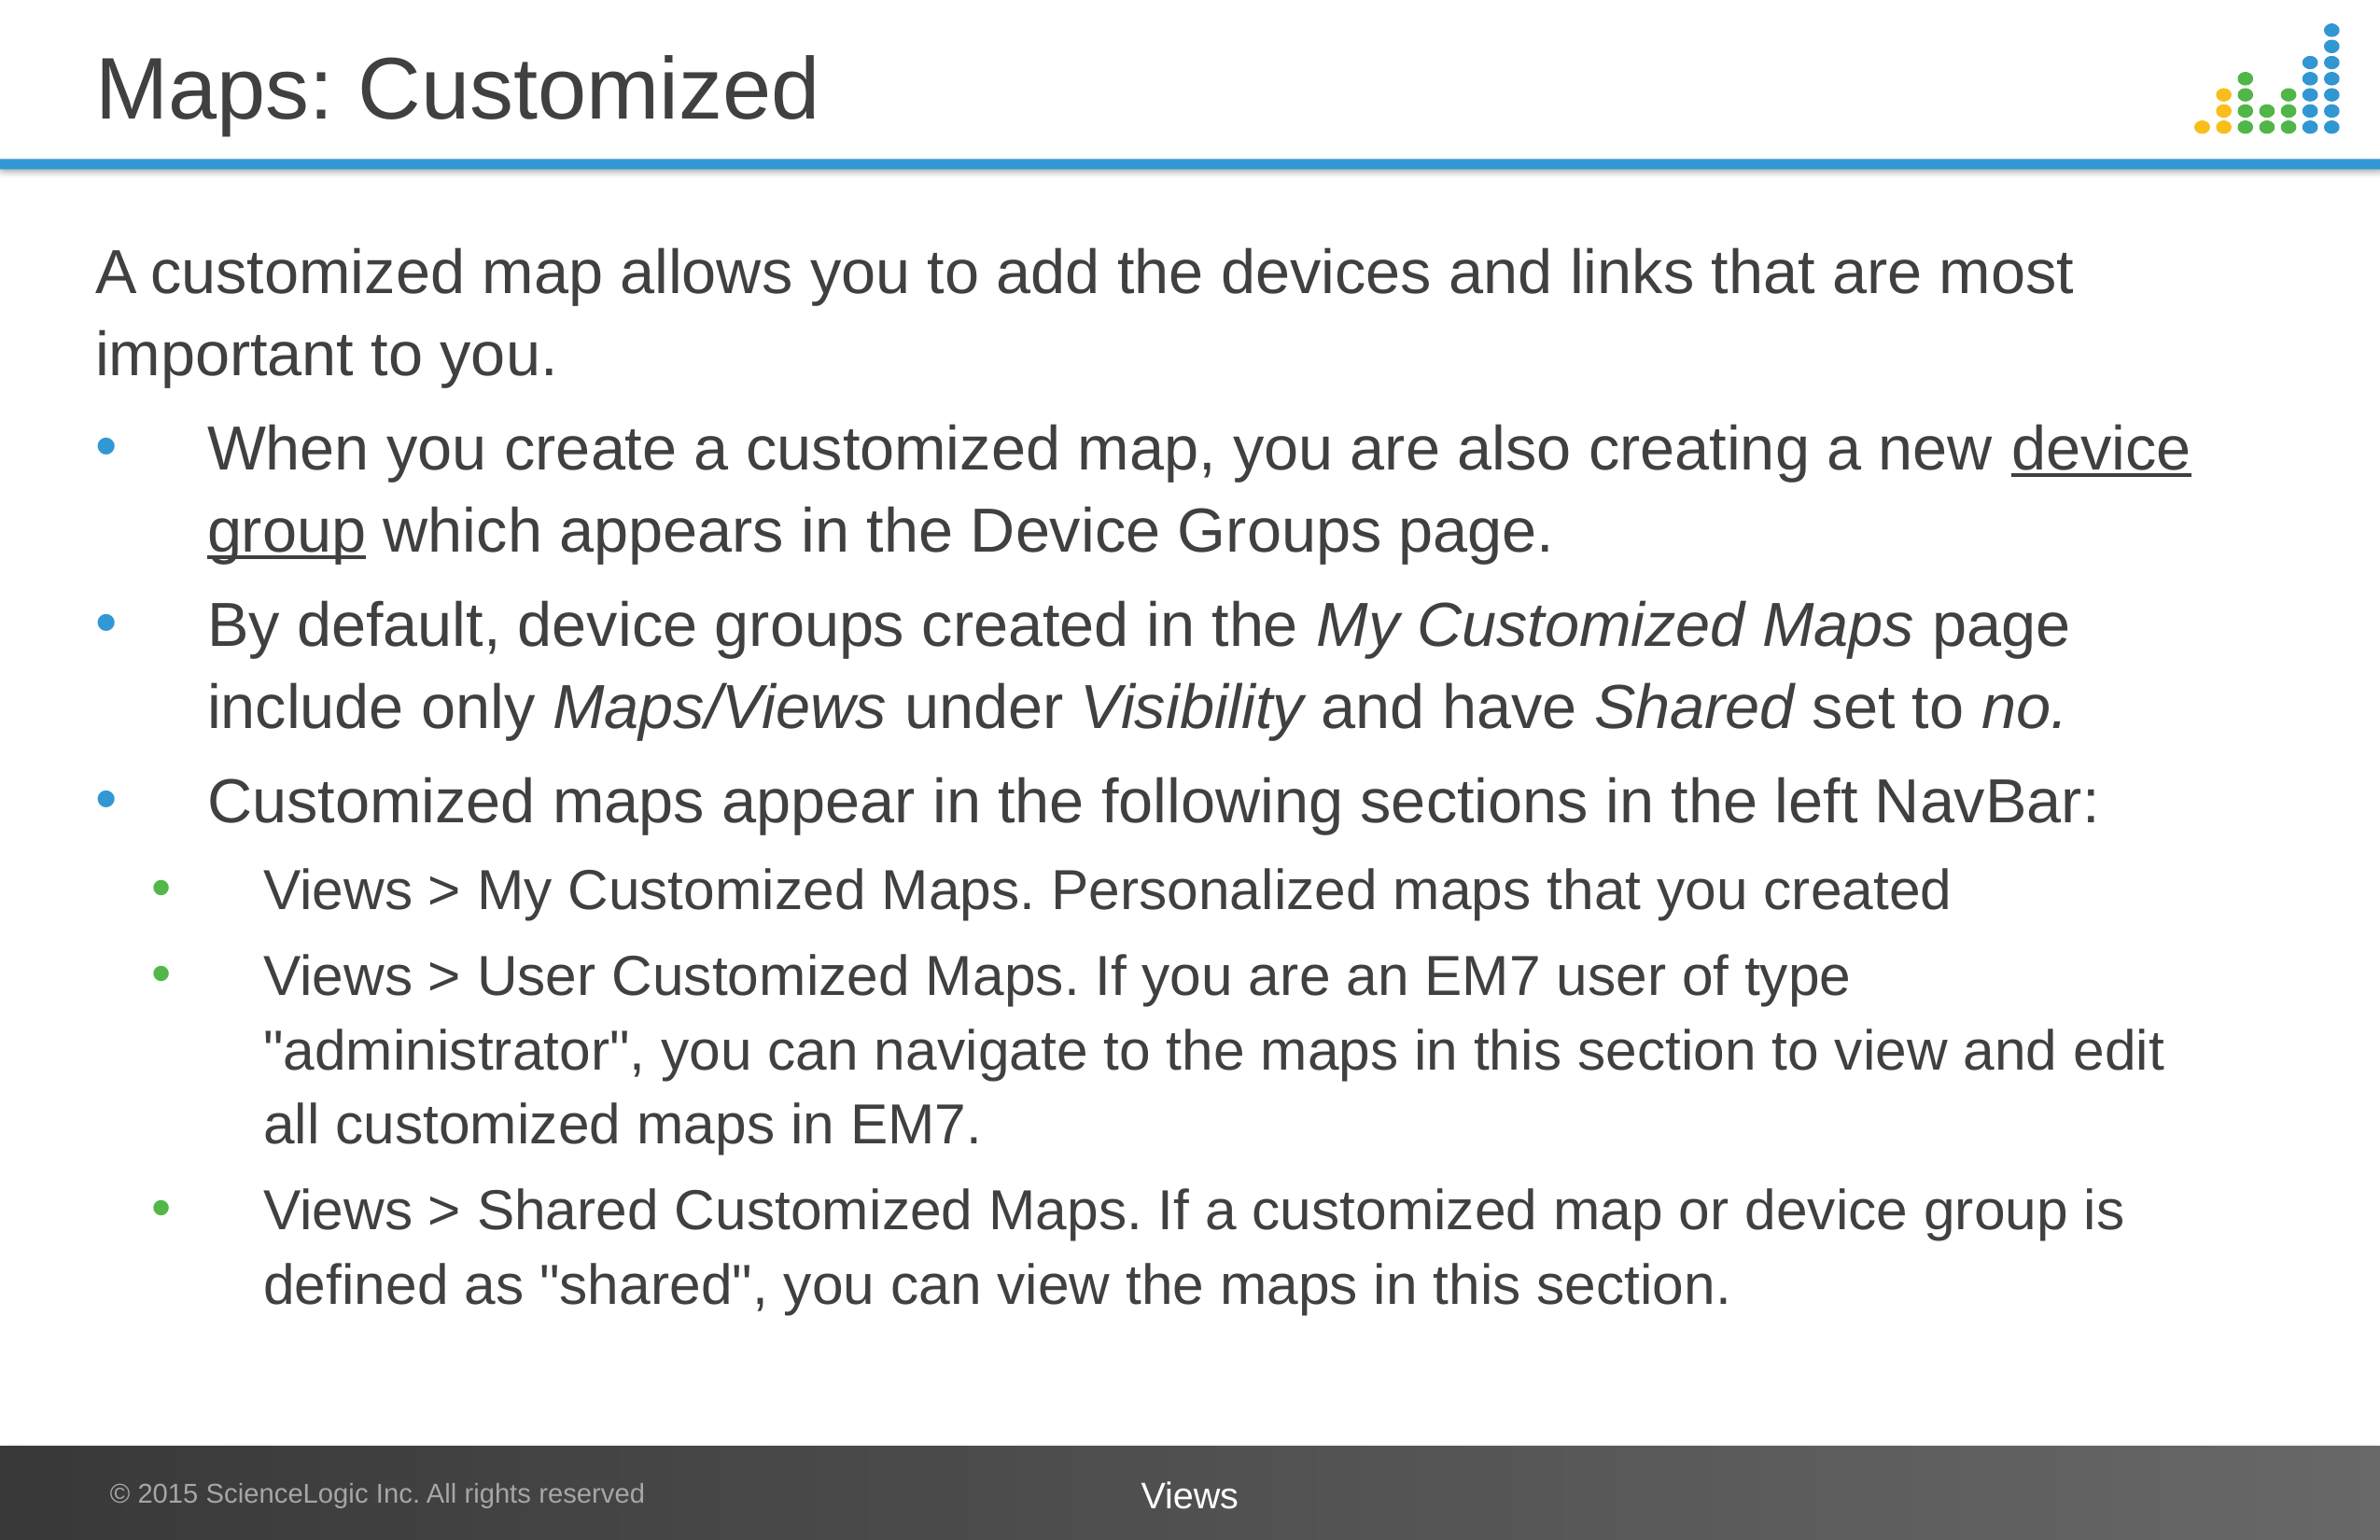

# Maps: Customized
A customized map allows you to add the devices and links that are most important to you.
When you create a customized map, you are also creating a new device group which appears in the Device Groups page.
By default, device groups created in the My Customized Maps page include only Maps/Views under Visibility and have Shared set to no.
Customized maps appear in the following sections in the left NavBar:
Views > My Customized Maps. Personalized maps that you created
Views > User Customized Maps. If you are an EM7 user of type "administrator", you can navigate to the maps in this section to view and edit all customized maps in EM7.
Views > Shared Customized Maps. If a customized map or device group is defined as "shared", you can view the maps in this section.
Views